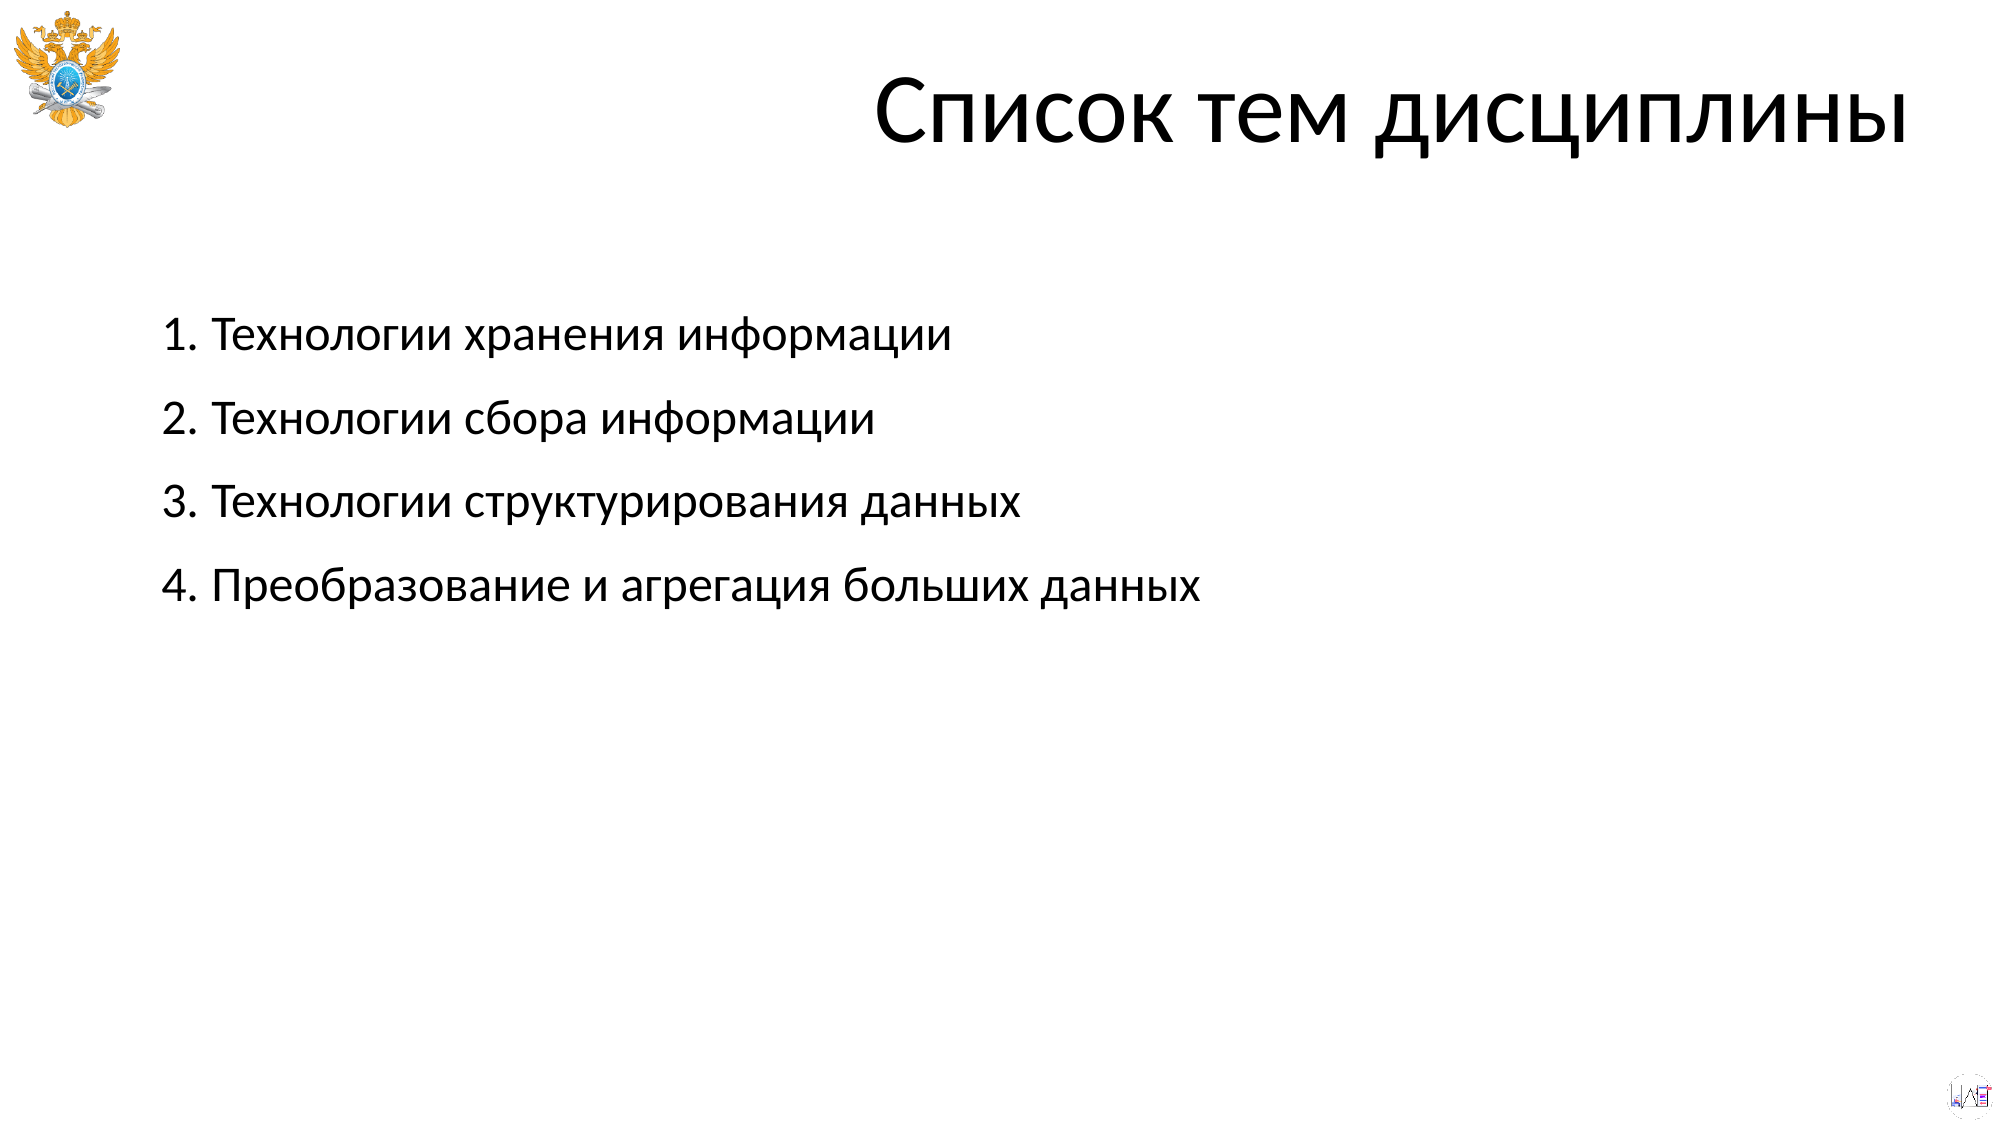

Список тем дисциплины
Технологии хранения информации
Технологии сбора информации
Технологии структурирования данных
Преобразование и агрегация больших данных